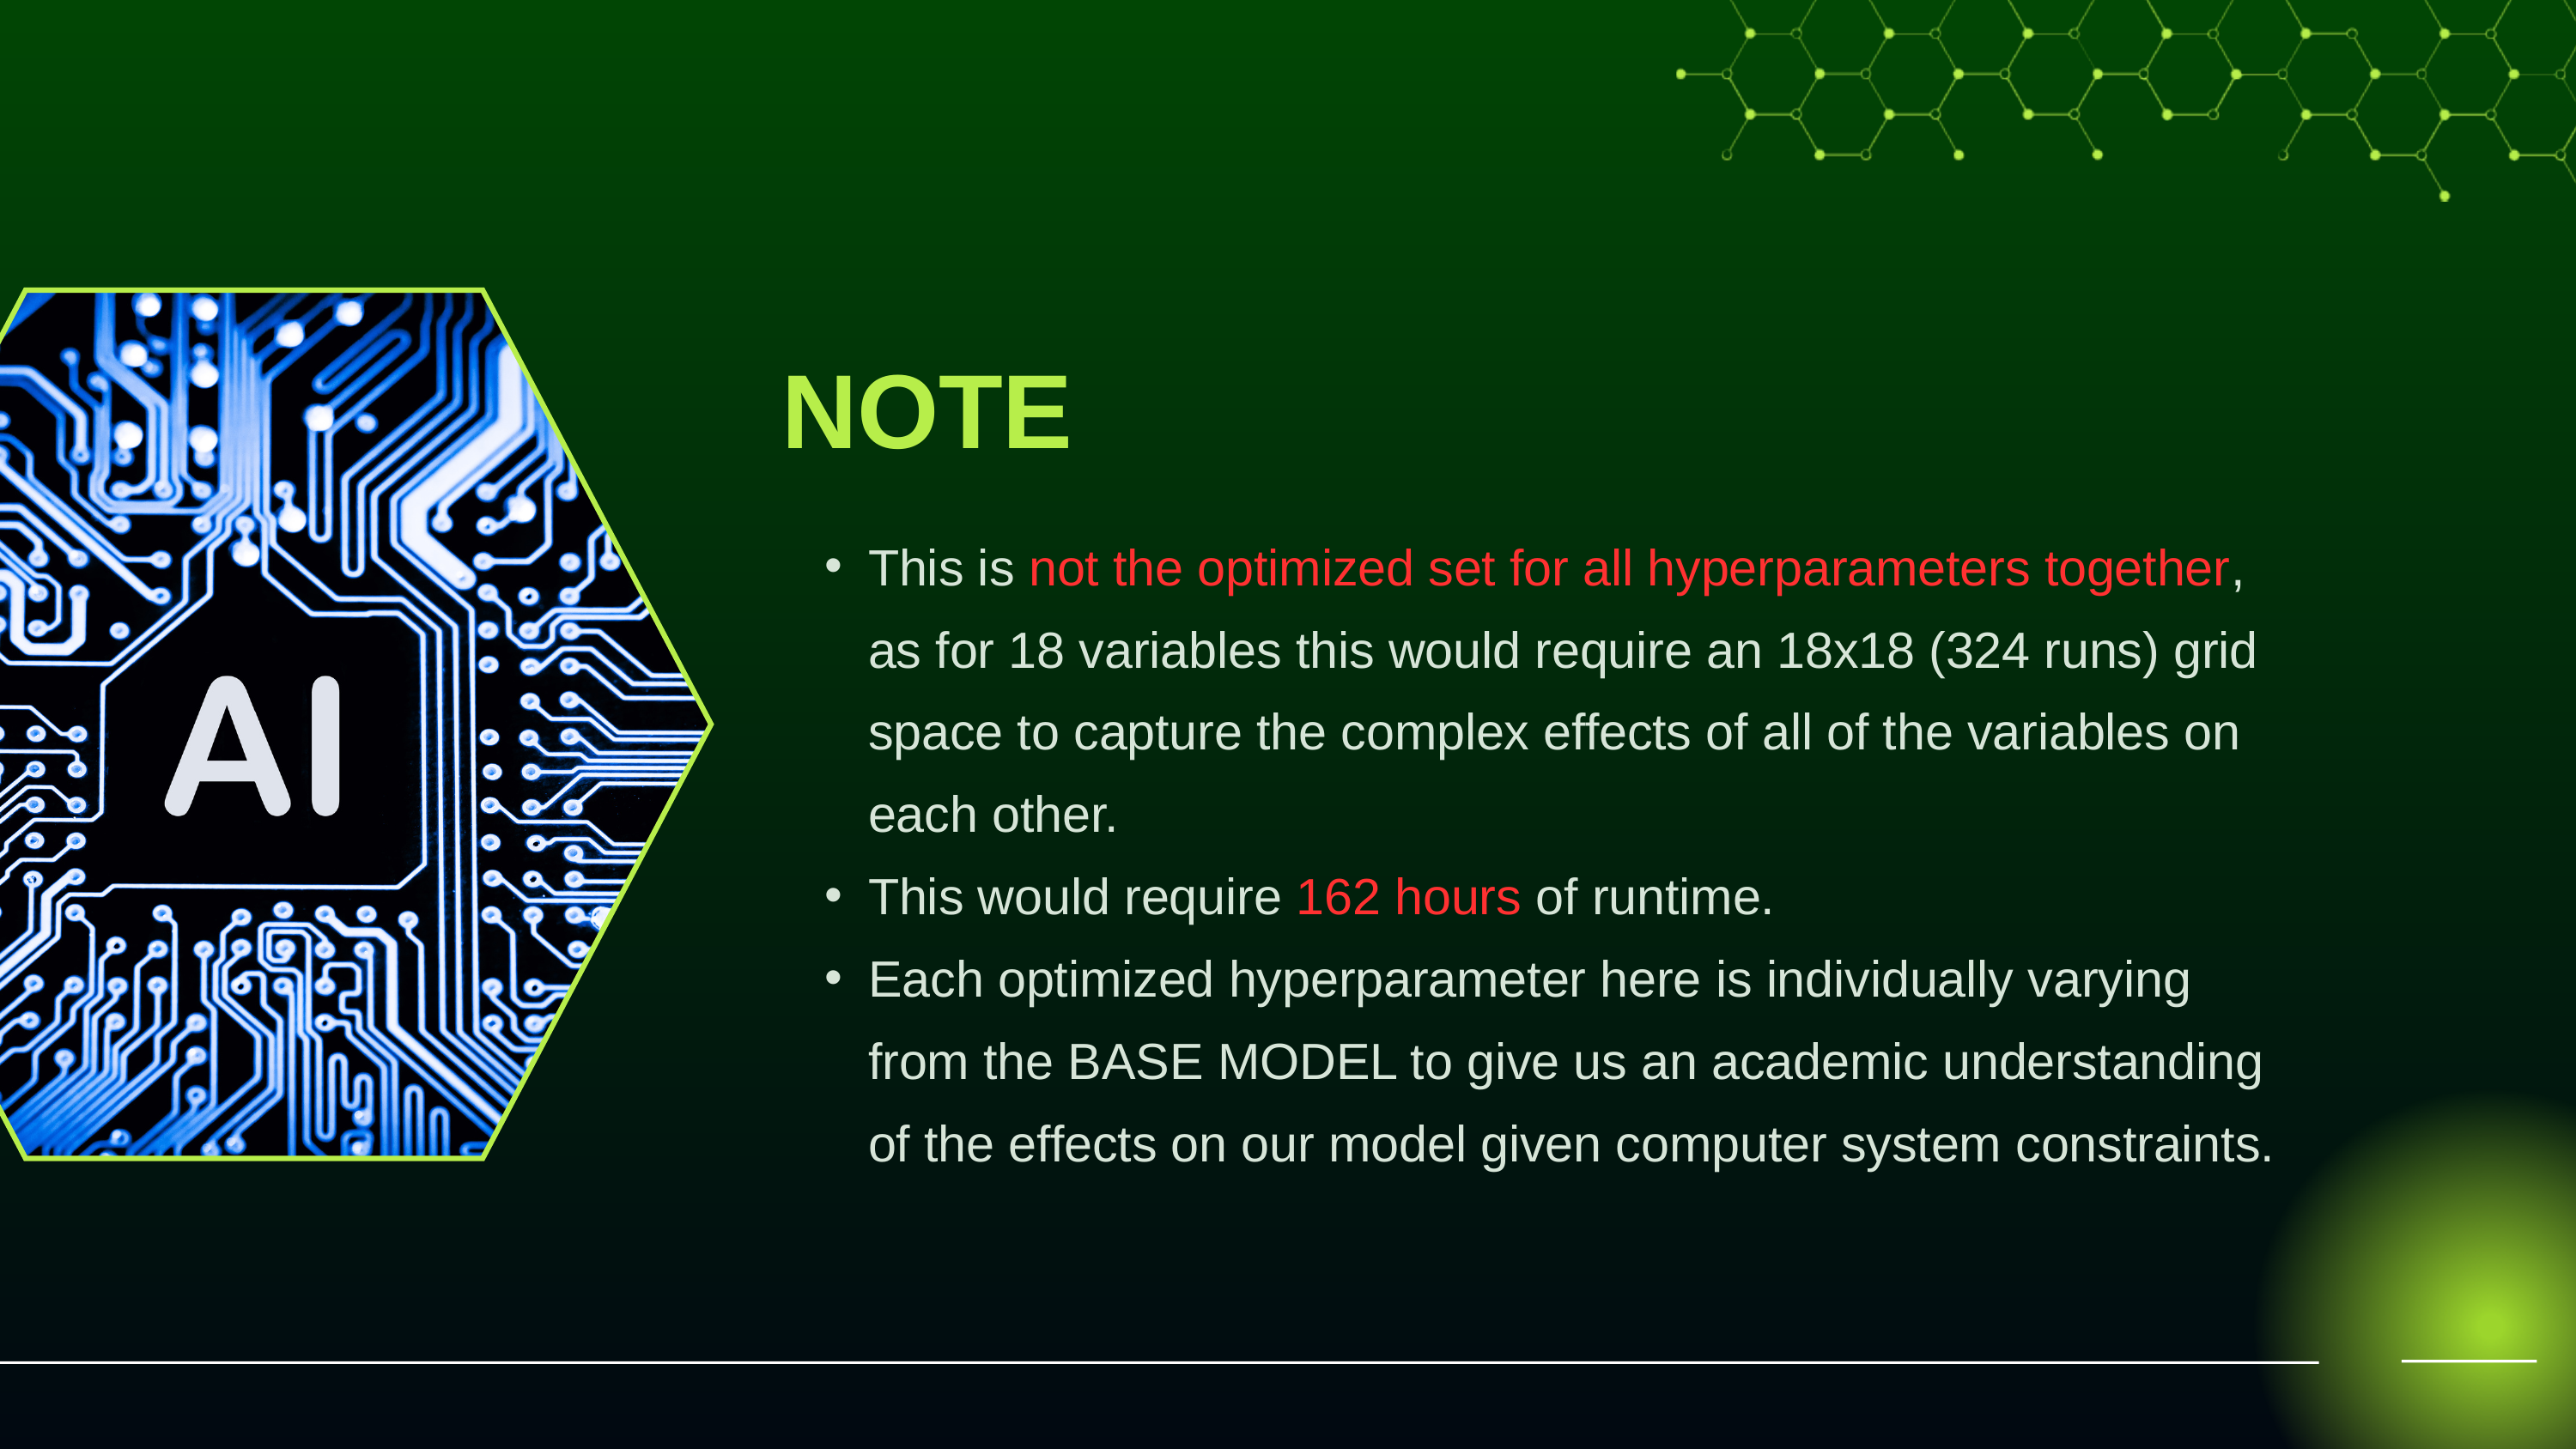

NOTE
This is not the optimized set for all hyperparameters together, as for 18 variables this would require an 18x18 (324 runs) grid space to capture the complex effects of all of the variables on each other.
This would require 162 hours of runtime.
Each optimized hyperparameter here is individually varying from the BASE MODEL to give us an academic understanding of the effects on our model given computer system constraints.